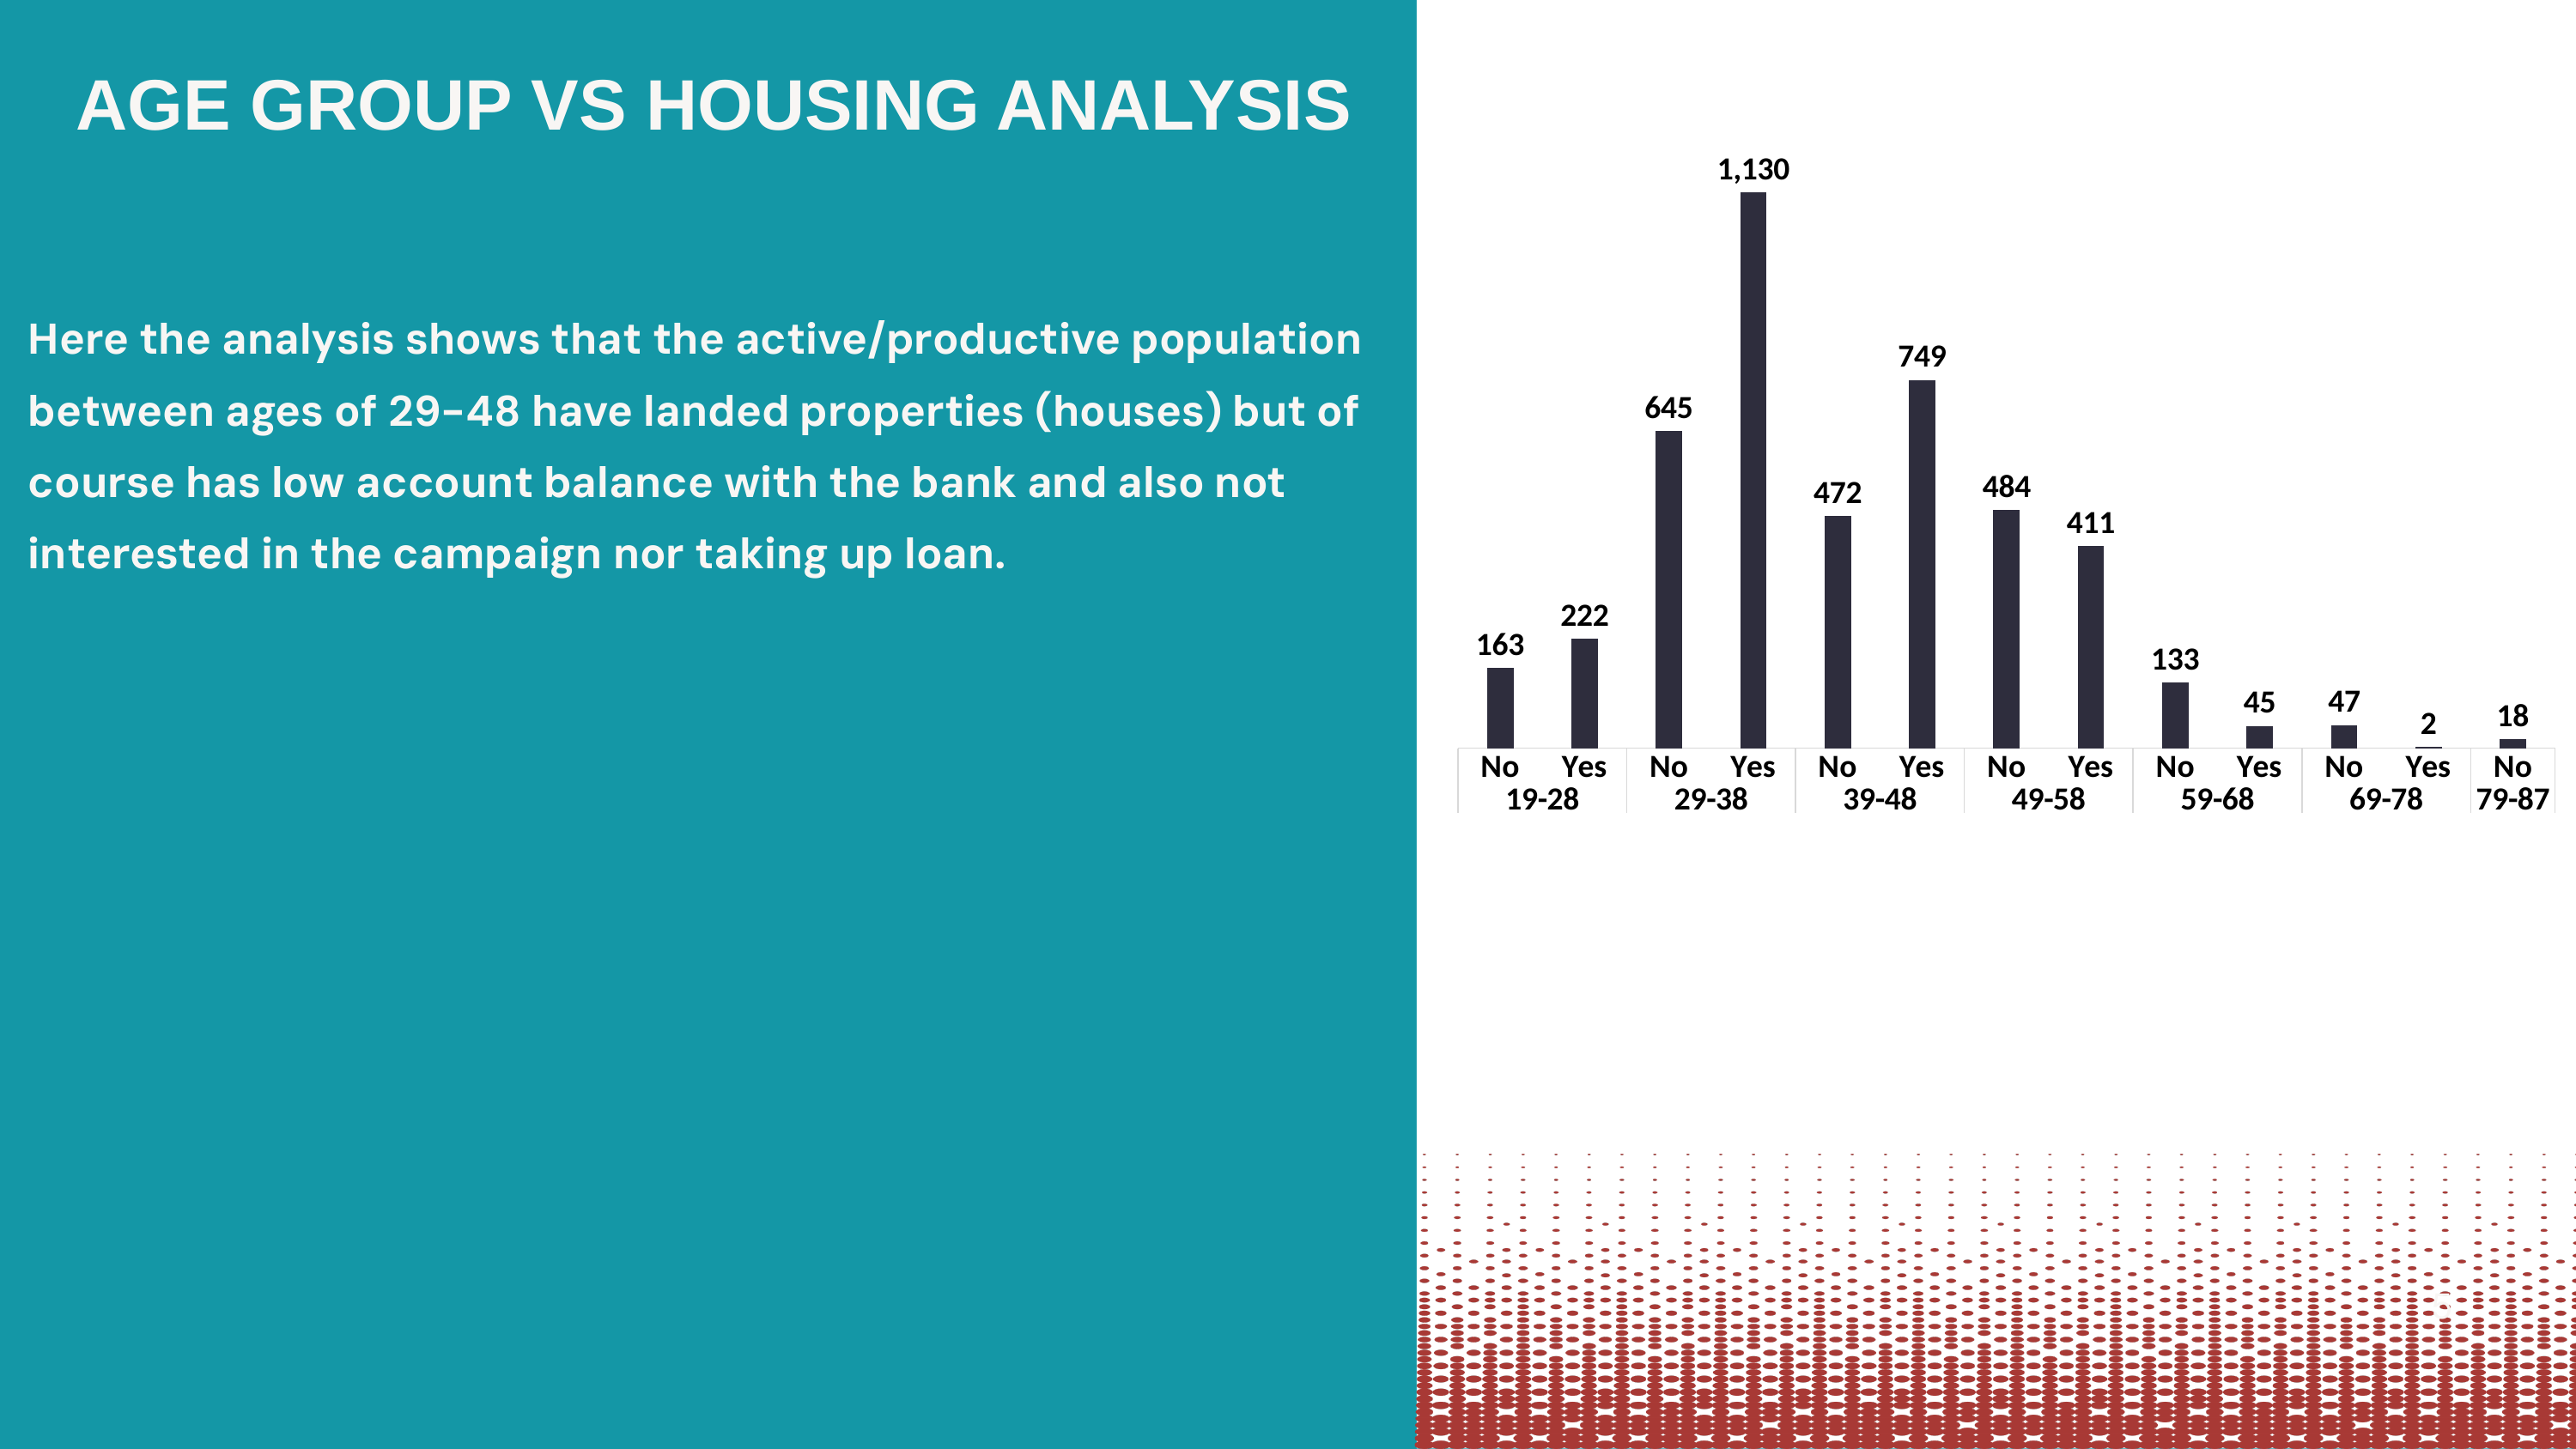

AGE GROUP VS HOUSING ANALYSIS

### Chart

| Category | Total |
|---|---|
| No | 163.0 |
| Yes | 222.0 |
| No | 645.0 |
| Yes | 1130.0 |
| No | 472.0 |
| Yes | 749.0 |
| No | 484.0 |
| Yes | 411.0 |
| No | 133.0 |
| Yes | 45.0 |
| No | 47.0 |
| Yes | 2.0 |
| No | 18.0 |
Here the analysis shows that the active/productive population between ages of 29-48 have landed properties (houses) but of course has low account balance with the bank and also not interested in the campaign nor taking up loan.

5